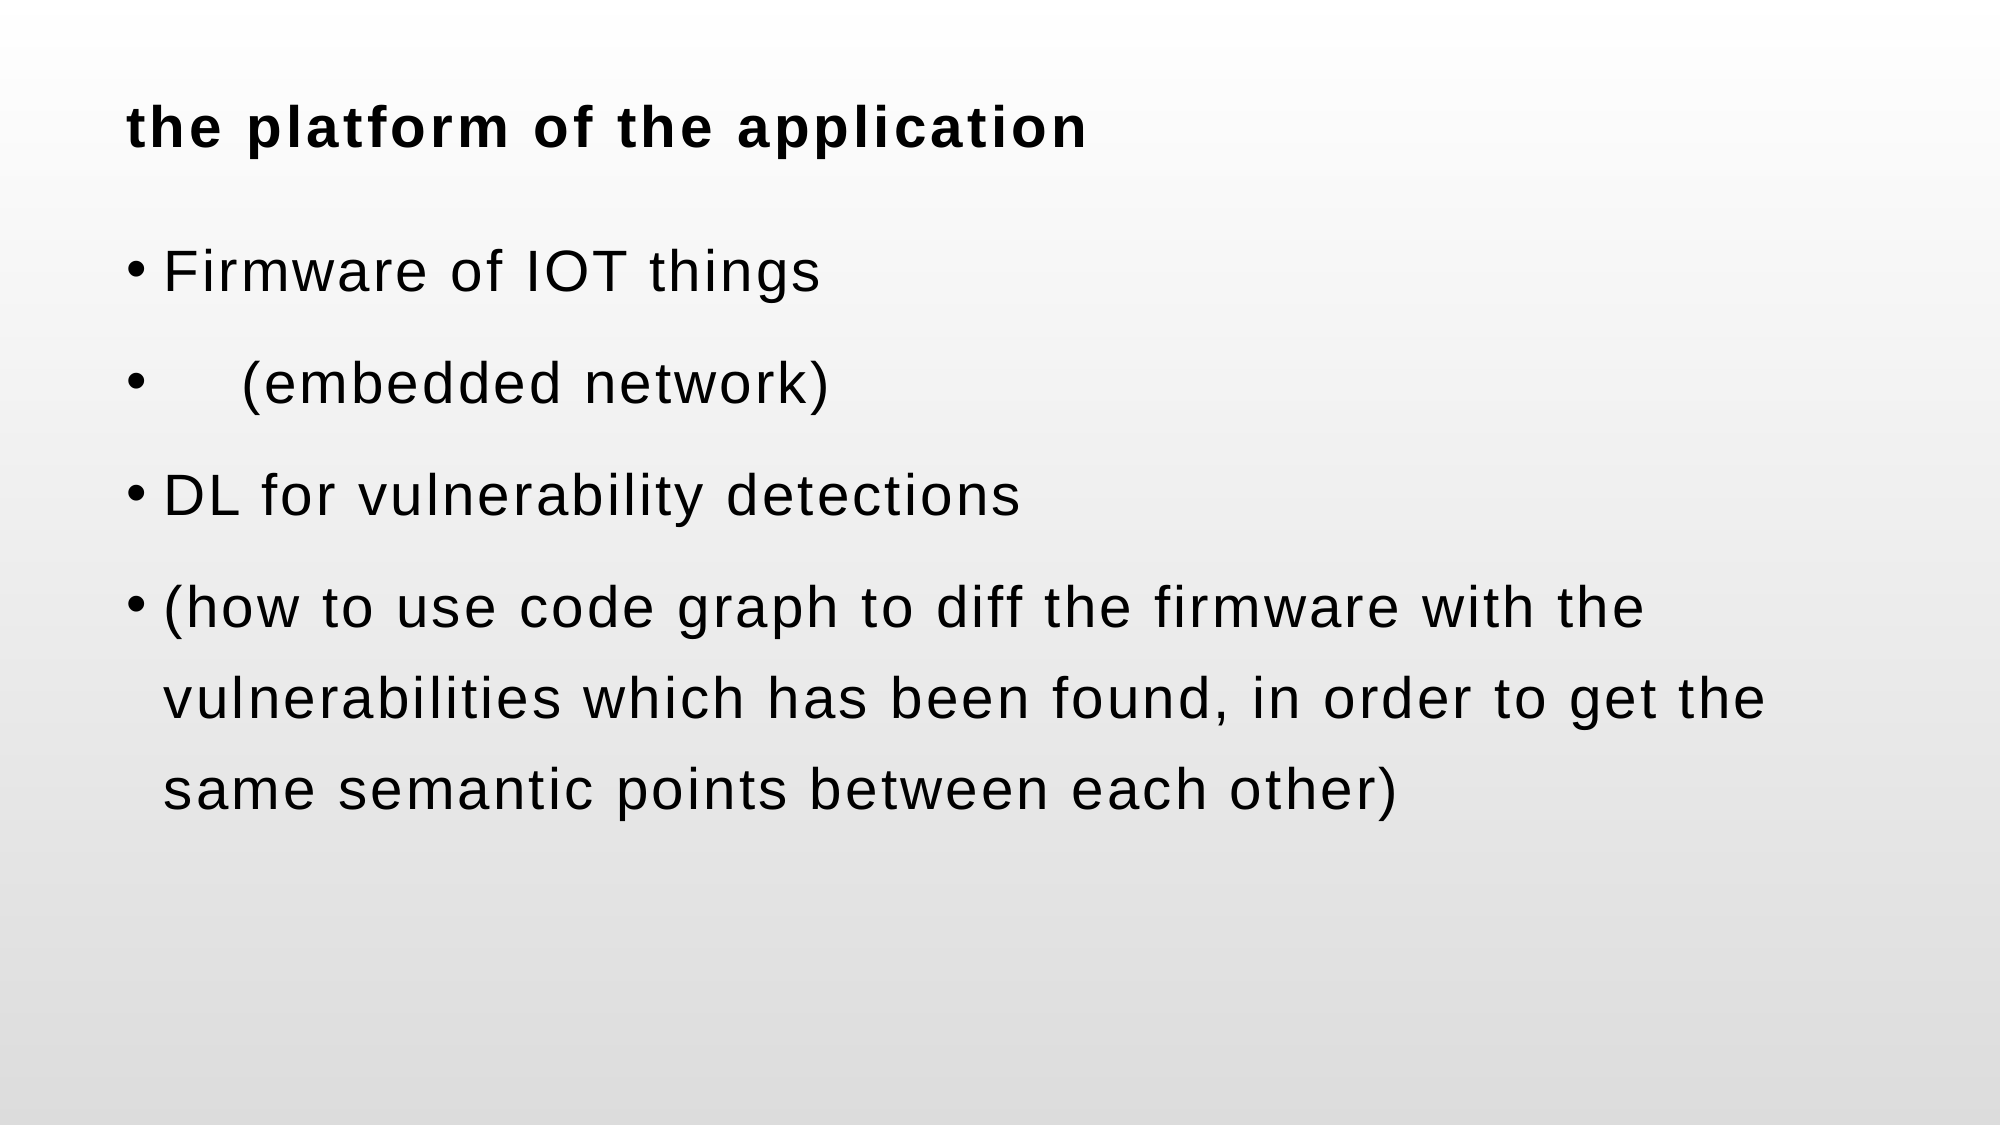

# the platform of the application
Firmware of IOT things
    (embedded network)
DL for vulnerability detections
(how to use code graph to diff the firmware with the vulnerabilities which has been found, in order to get the same semantic points between each other)